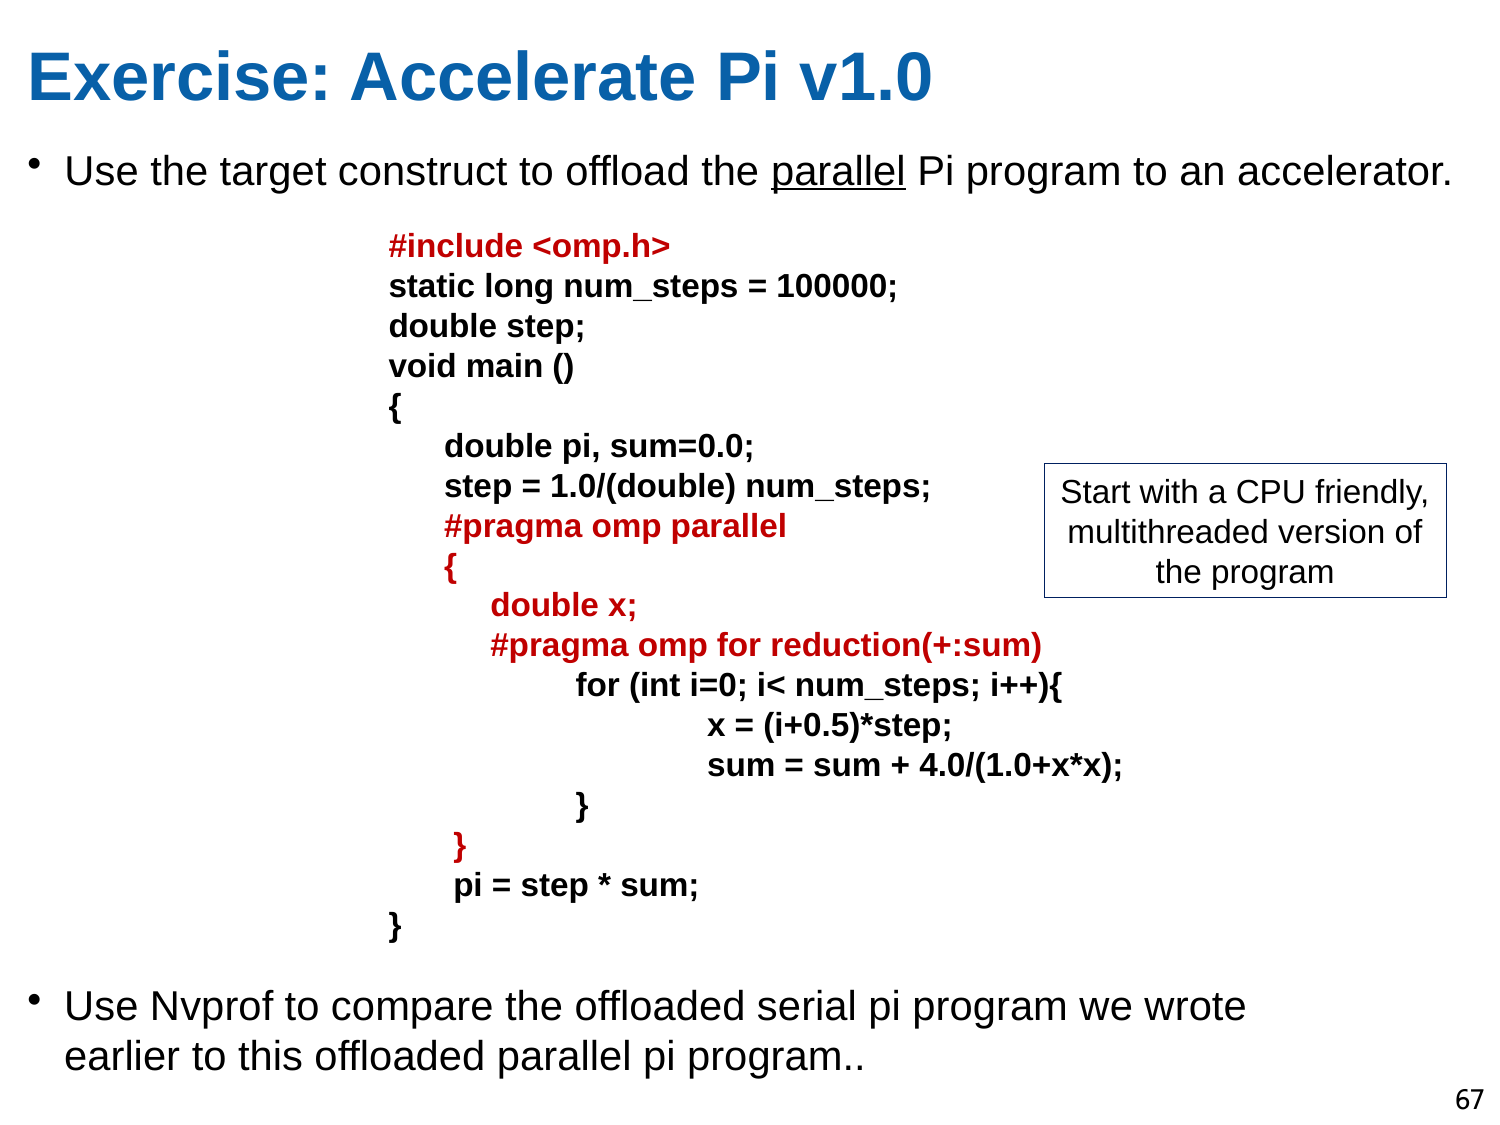

# Exercise: Accelerate Pi v1.0
Use the target construct to offload the parallel Pi program to an accelerator.

#include <omp.h>
static long num_steps = 100000;
double step;
void main ()
{
      double pi, sum=0.0;
      step = 1.0/(double) num_steps;
      #pragma omp parallel
      {
           double x;
           #pragma omp for reduction(+:sum)
	    for (int i=0; i< num_steps; i++){
		  x = (i+0.5)*step;
		  sum = sum + 4.0/(1.0+x*x);
	    }
       }
       pi = step * sum;
}
Start with a CPU friendly, multithreaded version of the program
Use Nvprof to compare the offloaded serial pi program we wrote earlier to this offloaded parallel pi program..

67